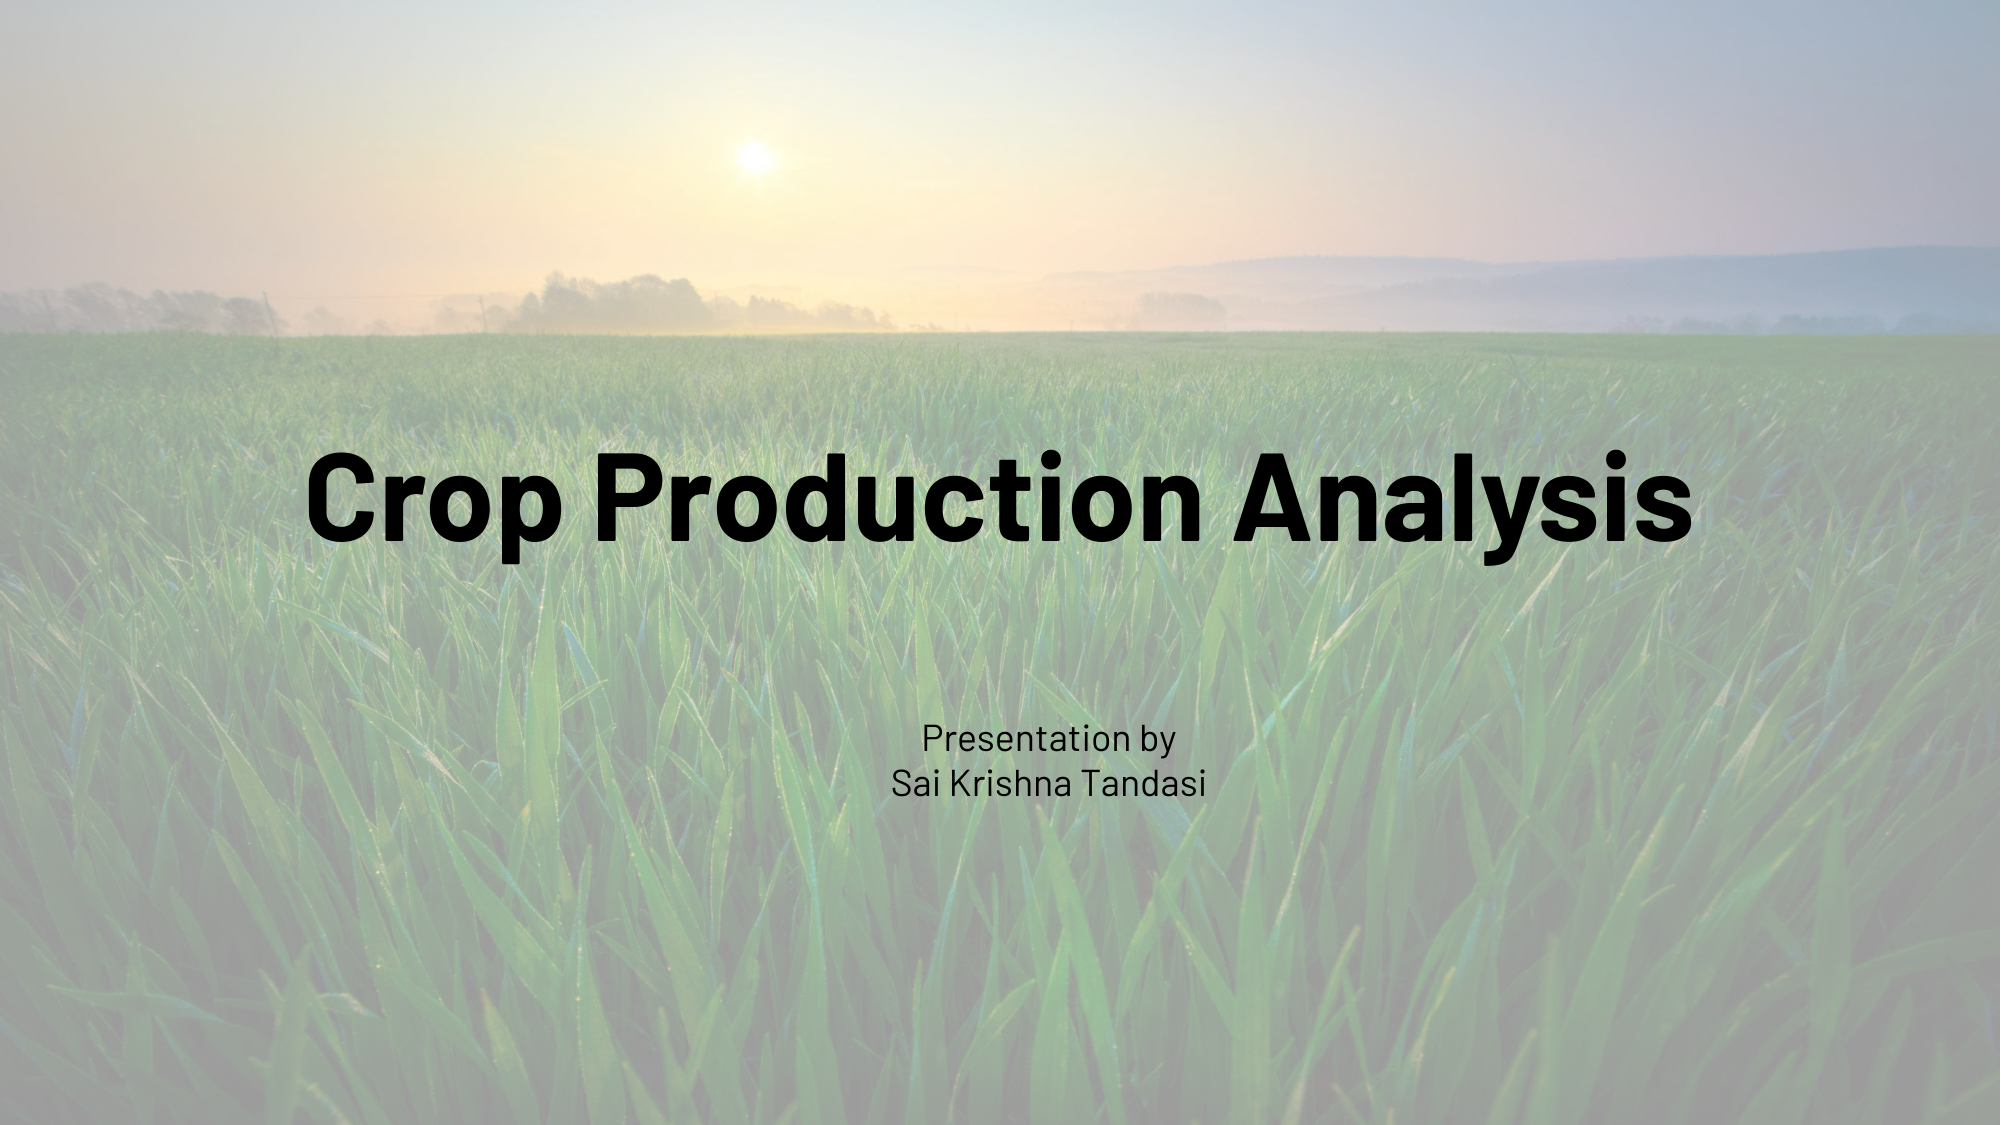

# Crop Production Analysis
Presentation by
Sai Krishna Tandasi